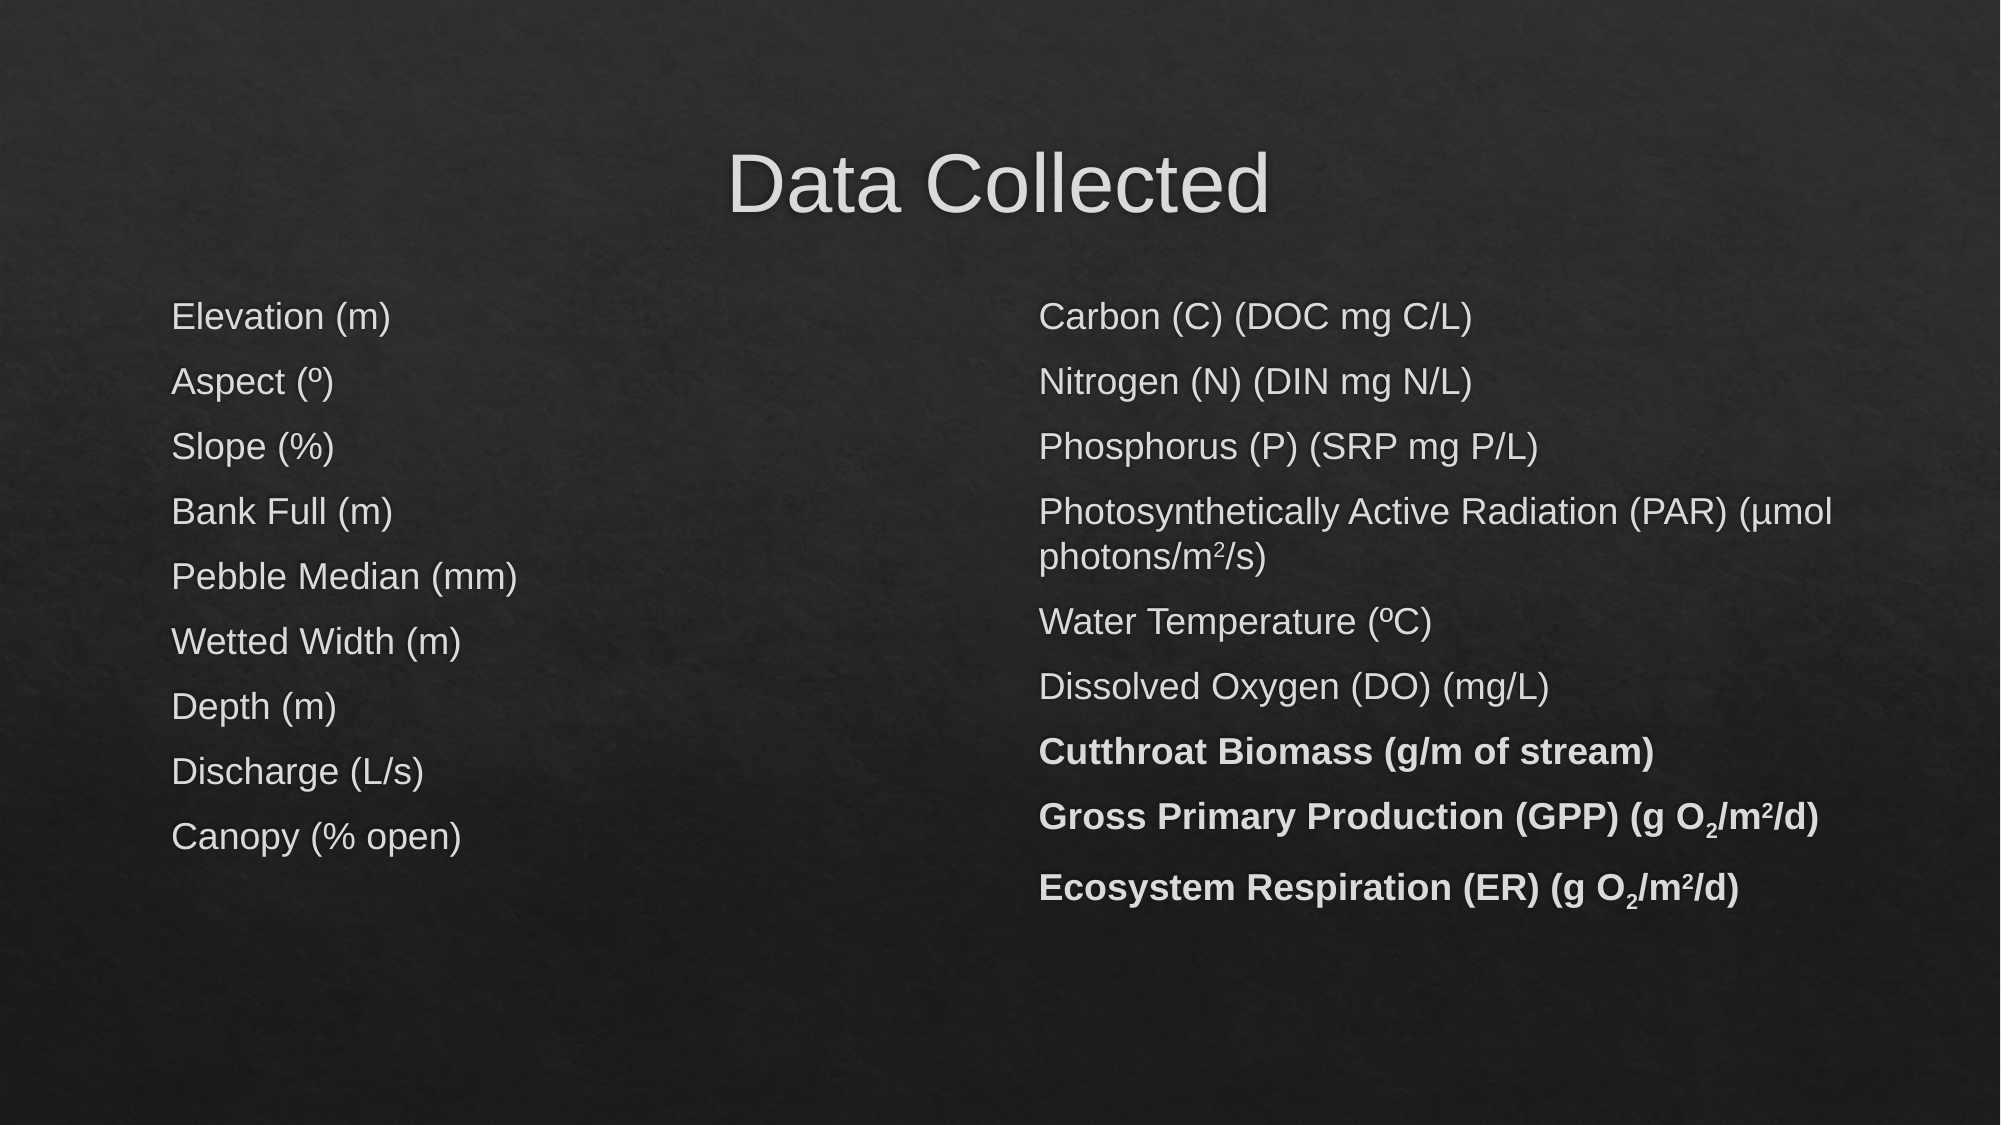

# Data Collected
Elevation (m)
Aspect (º)
Slope (%)
Bank Full (m)
Pebble Median (mm)
Wetted Width (m)
Depth (m)
Discharge (L/s)
Canopy (% open)

Carbon (C) (DOC mg C/L)
Nitrogen (N) (DIN mg N/L)
Phosphorus (P) (SRP mg P/L)
Photosynthetically Active Radiation (PAR) (µmol photons/m2/s)
Water Temperature (ºC)
Dissolved Oxygen (DO) (mg/L)
Cutthroat Biomass (g/m of stream)
Gross Primary Production (GPP) (g O2/m2/d)
Ecosystem Respiration (ER) (g O2/m2/d)